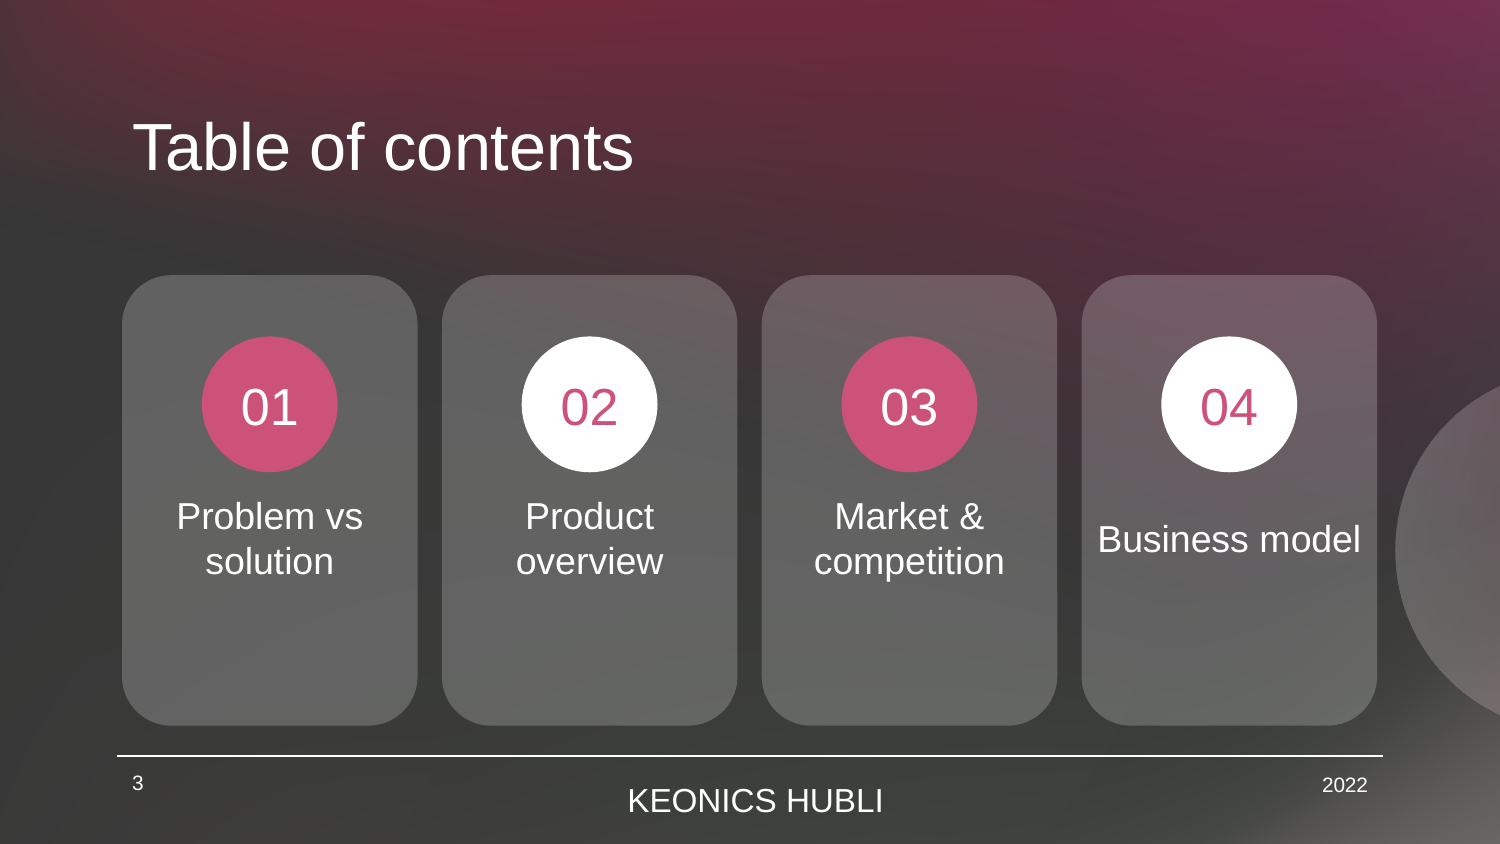

Table of contents

01
03
04
02
# Problem vs solution
Product overview
Market & competition
Business model
3
2022